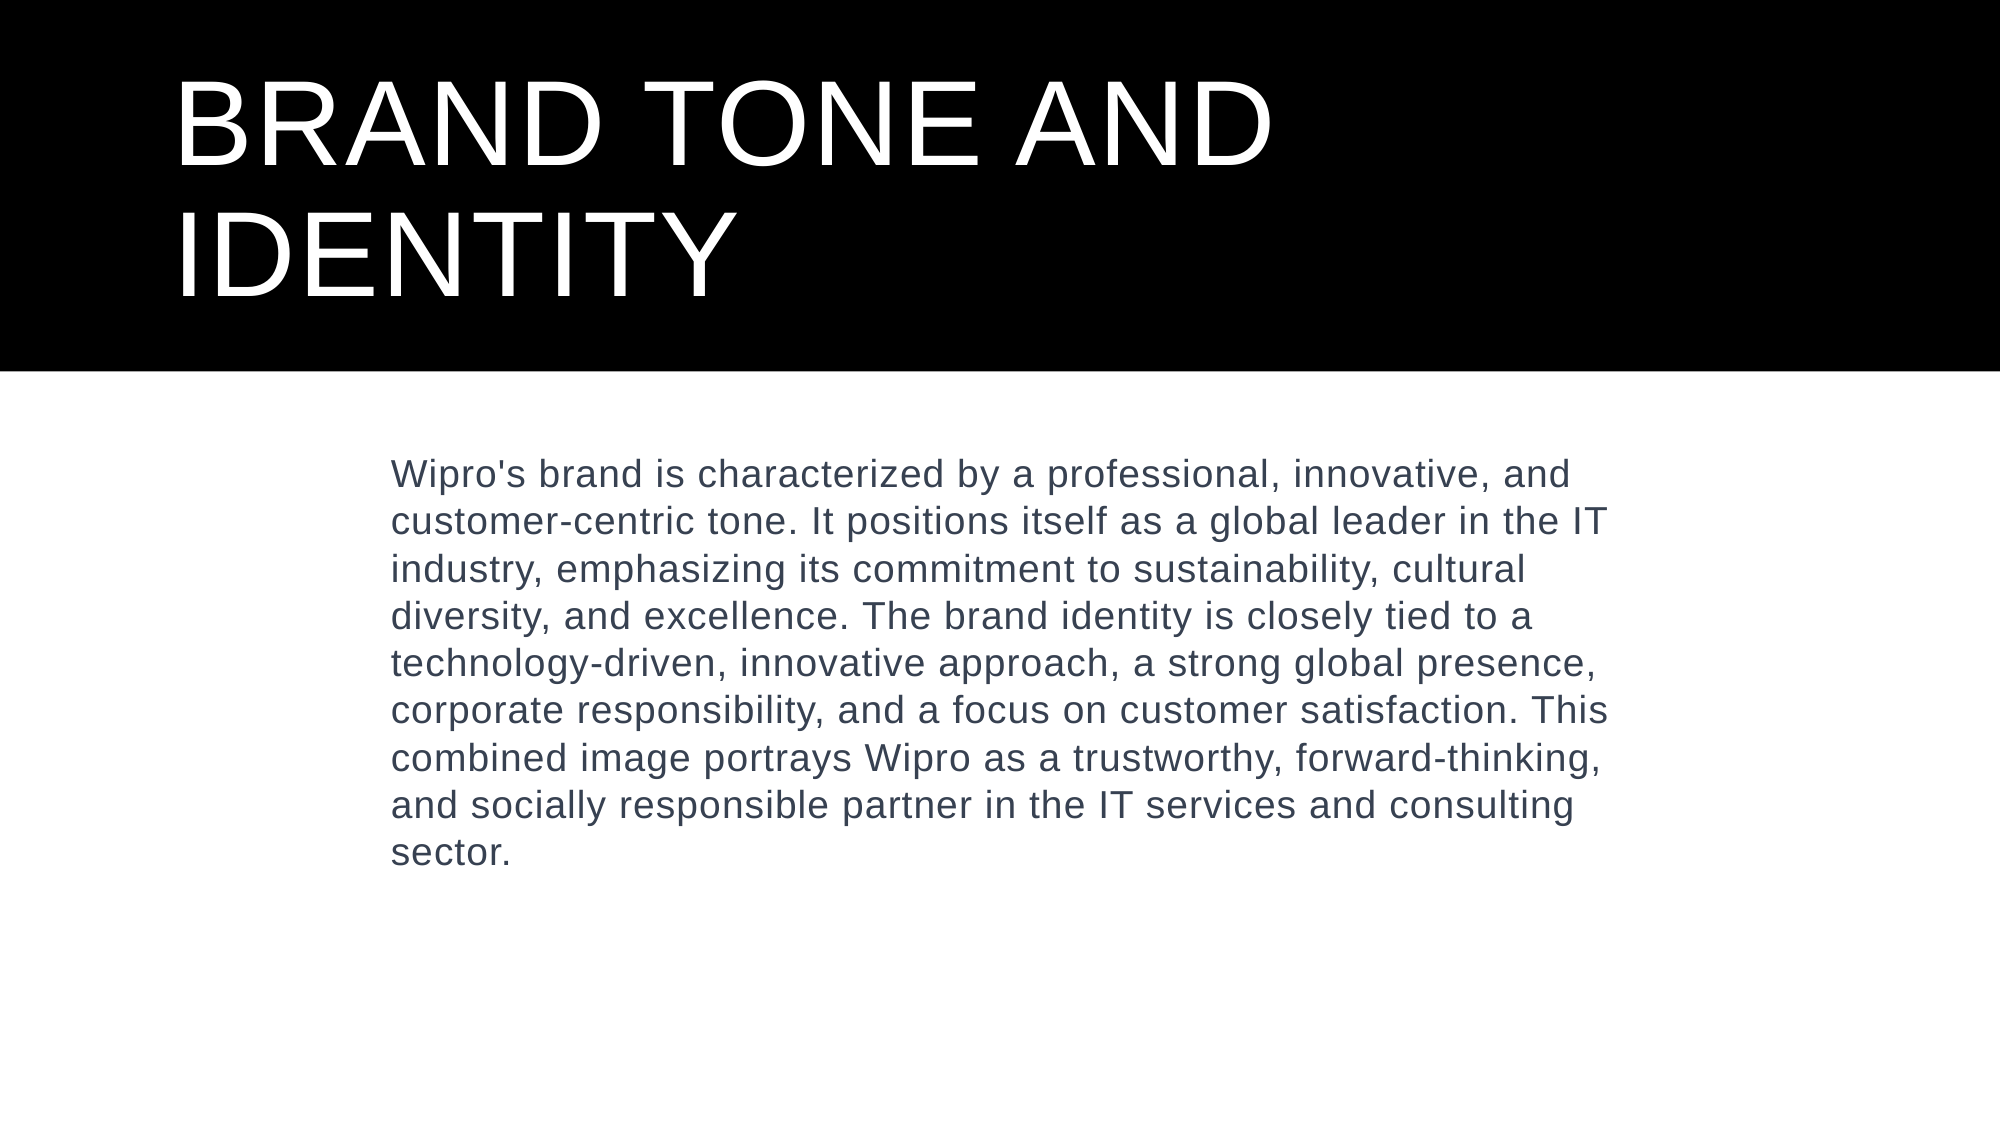

# BRAND TONE AND IDENTITY
Wipro's brand is characterized by a professional, innovative, and customer-centric tone. It positions itself as a global leader in the IT industry, emphasizing its commitment to sustainability, cultural diversity, and excellence. The brand identity is closely tied to a technology-driven, innovative approach, a strong global presence, corporate responsibility, and a focus on customer satisfaction. This combined image portrays Wipro as a trustworthy, forward-thinking, and socially responsible partner in the IT services and consulting sector.